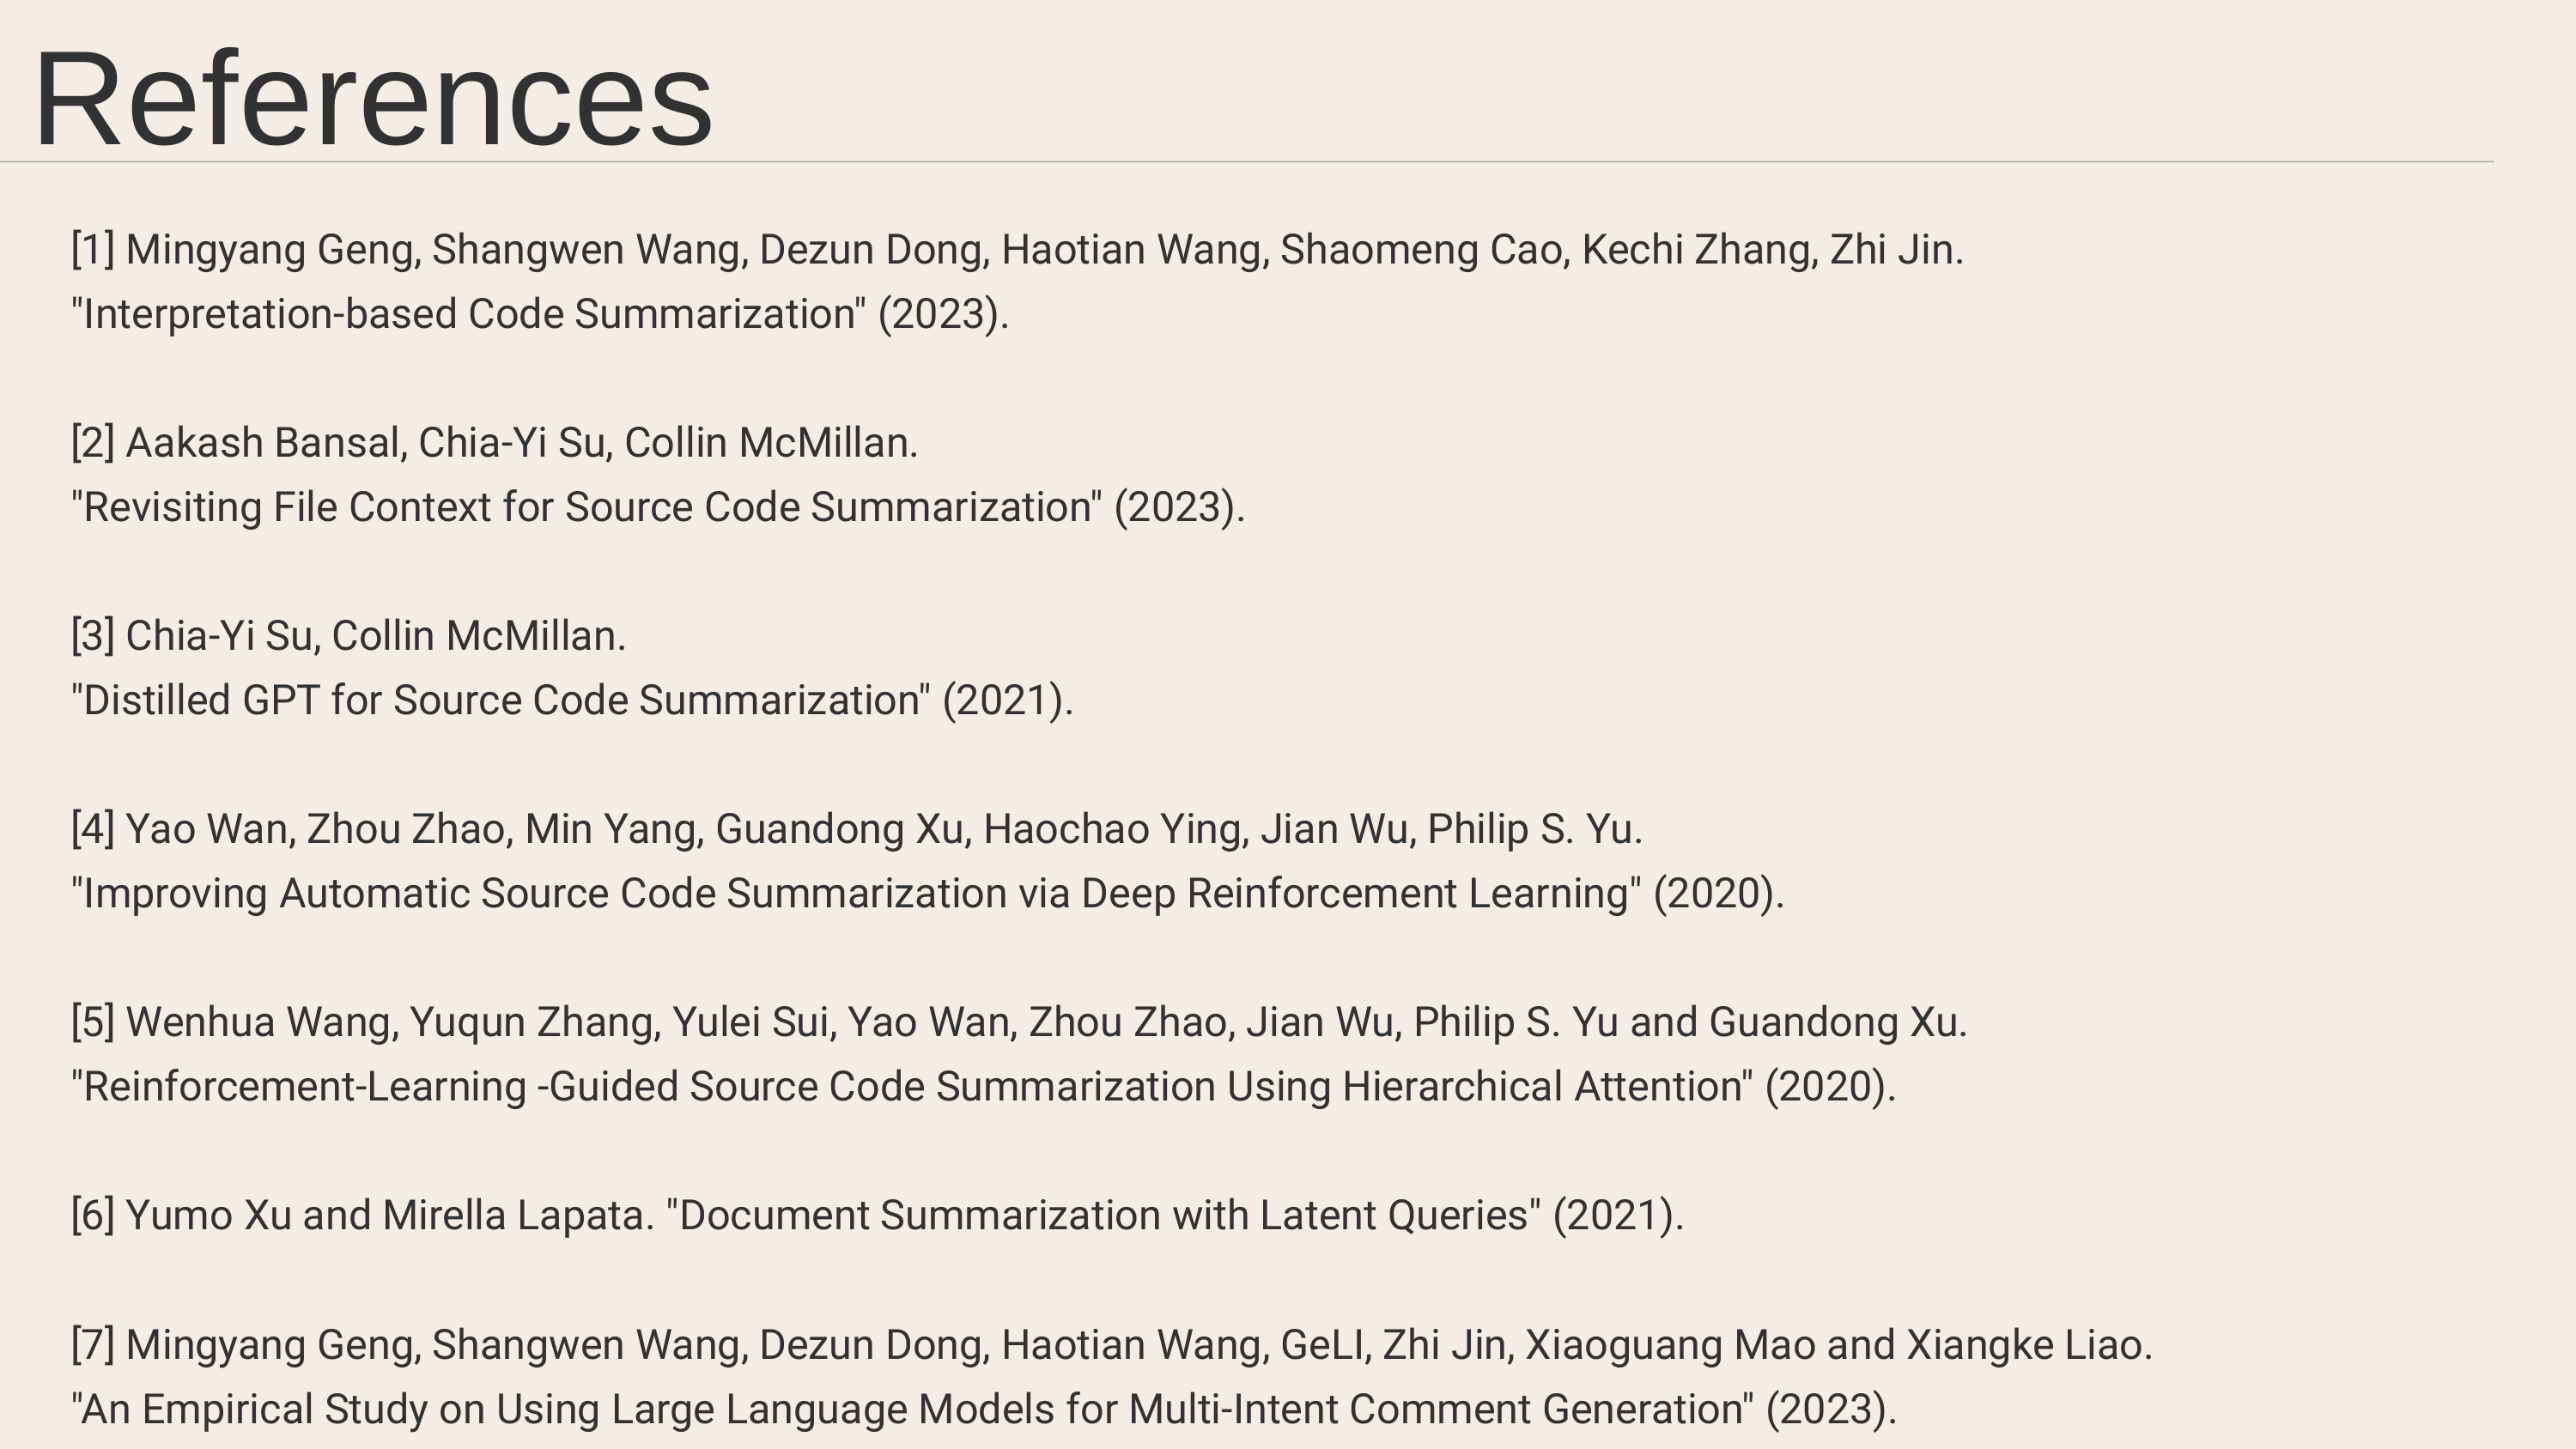

References
[1] Mingyang Geng, Shangwen Wang, Dezun Dong, Haotian Wang, Shaomeng Cao, Kechi Zhang, Zhi Jin.
"Interpretation-based Code Summarization" (2023).

[2] Aakash Bansal, Chia-Yi Su, Collin McMillan.
"Revisiting File Context for Source Code Summarization" (2023).

[3] Chia-Yi Su, Collin McMillan.
"Distilled GPT for Source Code Summarization" (2021).

[4] Yao Wan, Zhou Zhao, Min Yang, Guandong Xu, Haochao Ying, Jian Wu, Philip S. Yu.
"Improving Automatic Source Code Summarization via Deep Reinforcement Learning" (2020).

[5] Wenhua Wang, Yuqun Zhang, Yulei Sui, Yao Wan, Zhou Zhao, Jian Wu, Philip S. Yu and Guandong Xu.
"Reinforcement-Learning -Guided Source Code Summarization Using Hierarchical Attention" (2020).

[6] Yumo Xu and Mirella Lapata. "Document Summarization with Latent Queries" (2021).

[7] Mingyang Geng, Shangwen Wang, Dezun Dong, Haotian Wang, GeLI, Zhi Jin, Xiaoguang Mao and Xiangke Liao.
"An Empirical Study on Using Large Language Models for Multi-Intent Comment Generation" (2023).

[8] Partik K Biswas, Aleksandr lakubovich.
"Extractive Summarization of Call Transcripts" (2022)